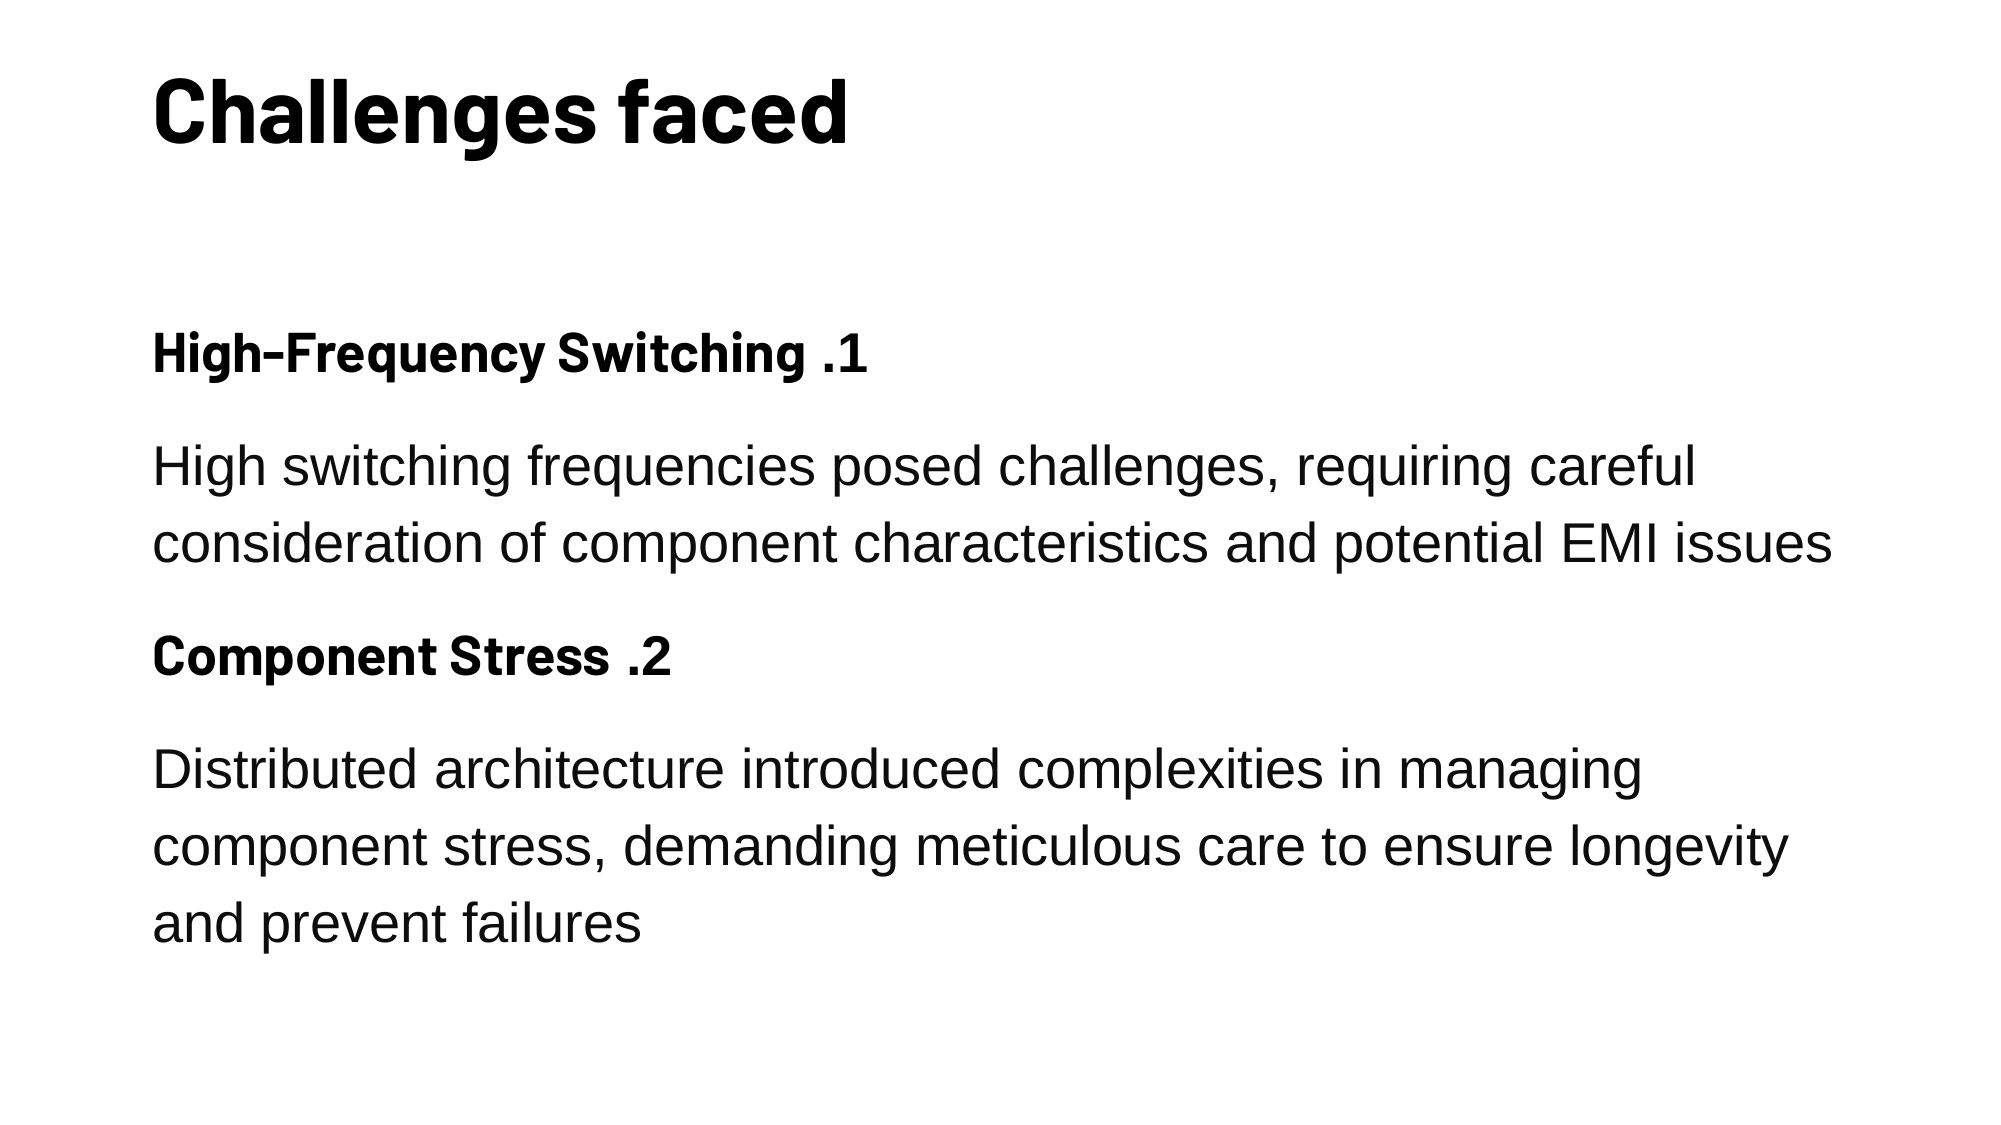

# Challenges faced
1. High-Frequency Switching
High switching frequencies posed challenges, requiring careful consideration of component characteristics and potential EMI issues
2. Component Stress
Distributed architecture introduced complexities in managing component stress, demanding meticulous care to ensure longevity and prevent failures